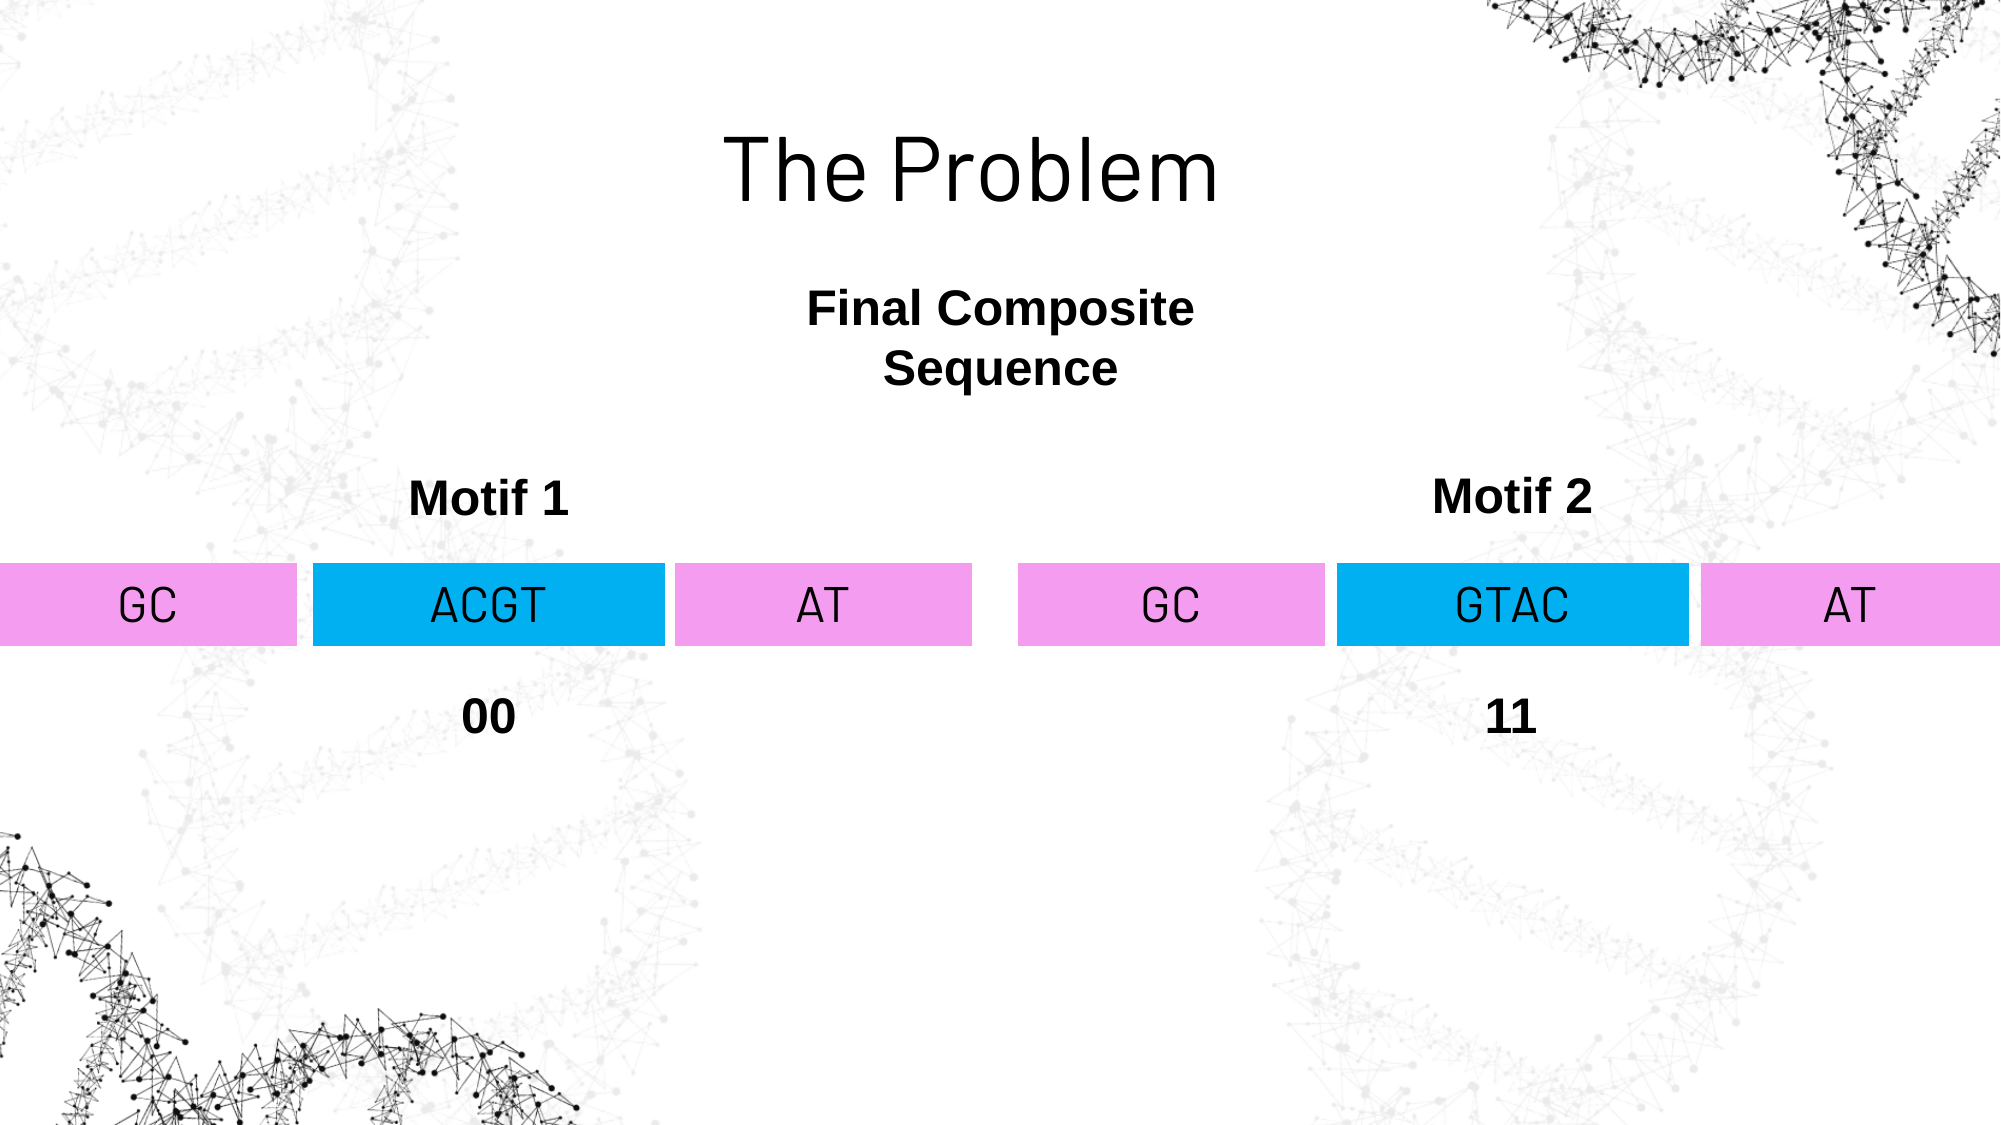

# The Problem
Final Composite Sequence
Motif 2
Motif 1
| GC |
| --- |
| ACGT |
| --- |
| AT |
| --- |
| GC |
| --- |
| GTAC |
| --- |
| AT |
| --- |
11
00
| TA CG |
| --- |